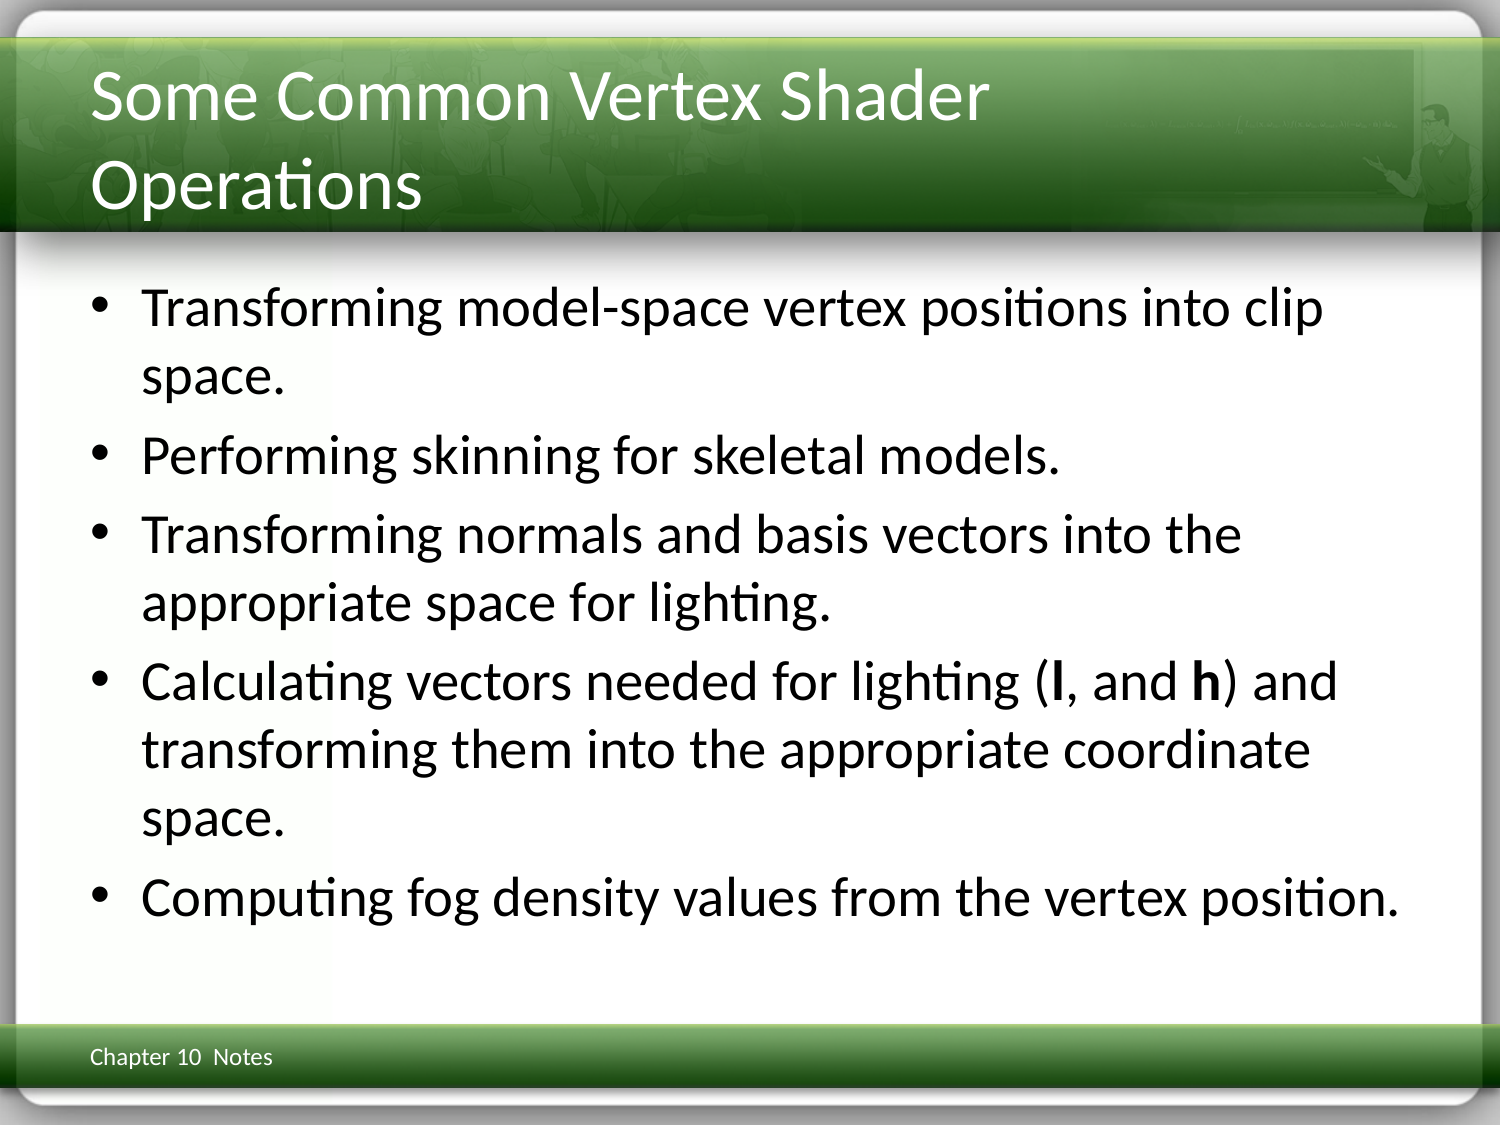

# Some Common Vertex Shader Operations
Transforming model-space vertex positions into clip space.
Performing skinning for skeletal models.
Transforming normals and basis vectors into the appropriate space for lighting.
Calculating vectors needed for lighting (l, and h) and transforming them into the appropriate coordinate space.
Computing fog density values from the vertex position.
Chapter 10  Notes
3D Math Primer for Graphics & Game Dev
294